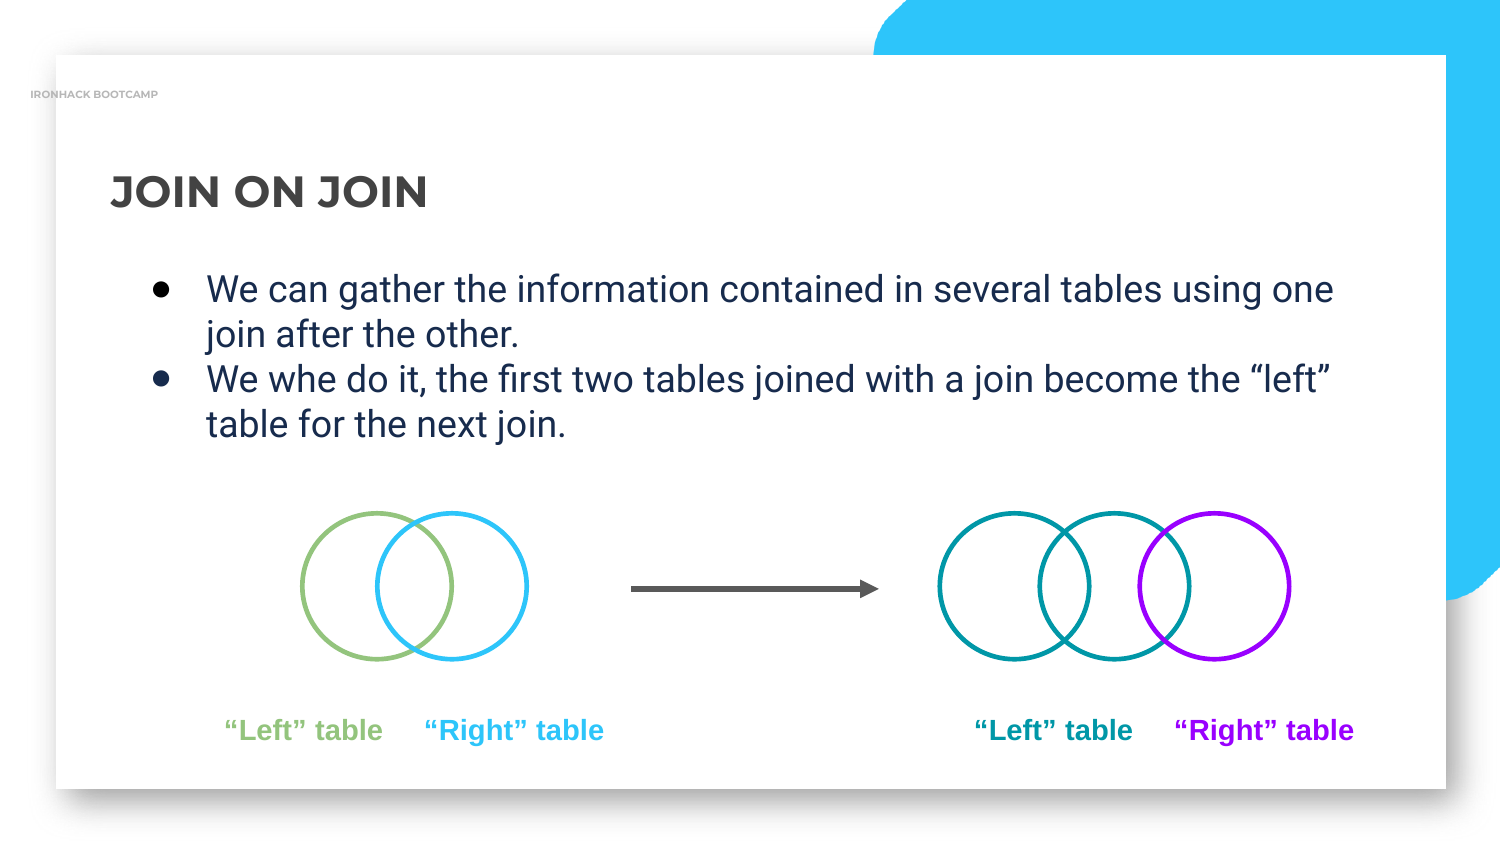

IRONHACK BOOTCAMP
JOIN ON JOIN
We can gather the information contained in several tables using one join after the other.
We whe do it, the first two tables joined with a join become the “left” table for the next join.

“Left” table
“Right” table
“Left” table
“Right” table